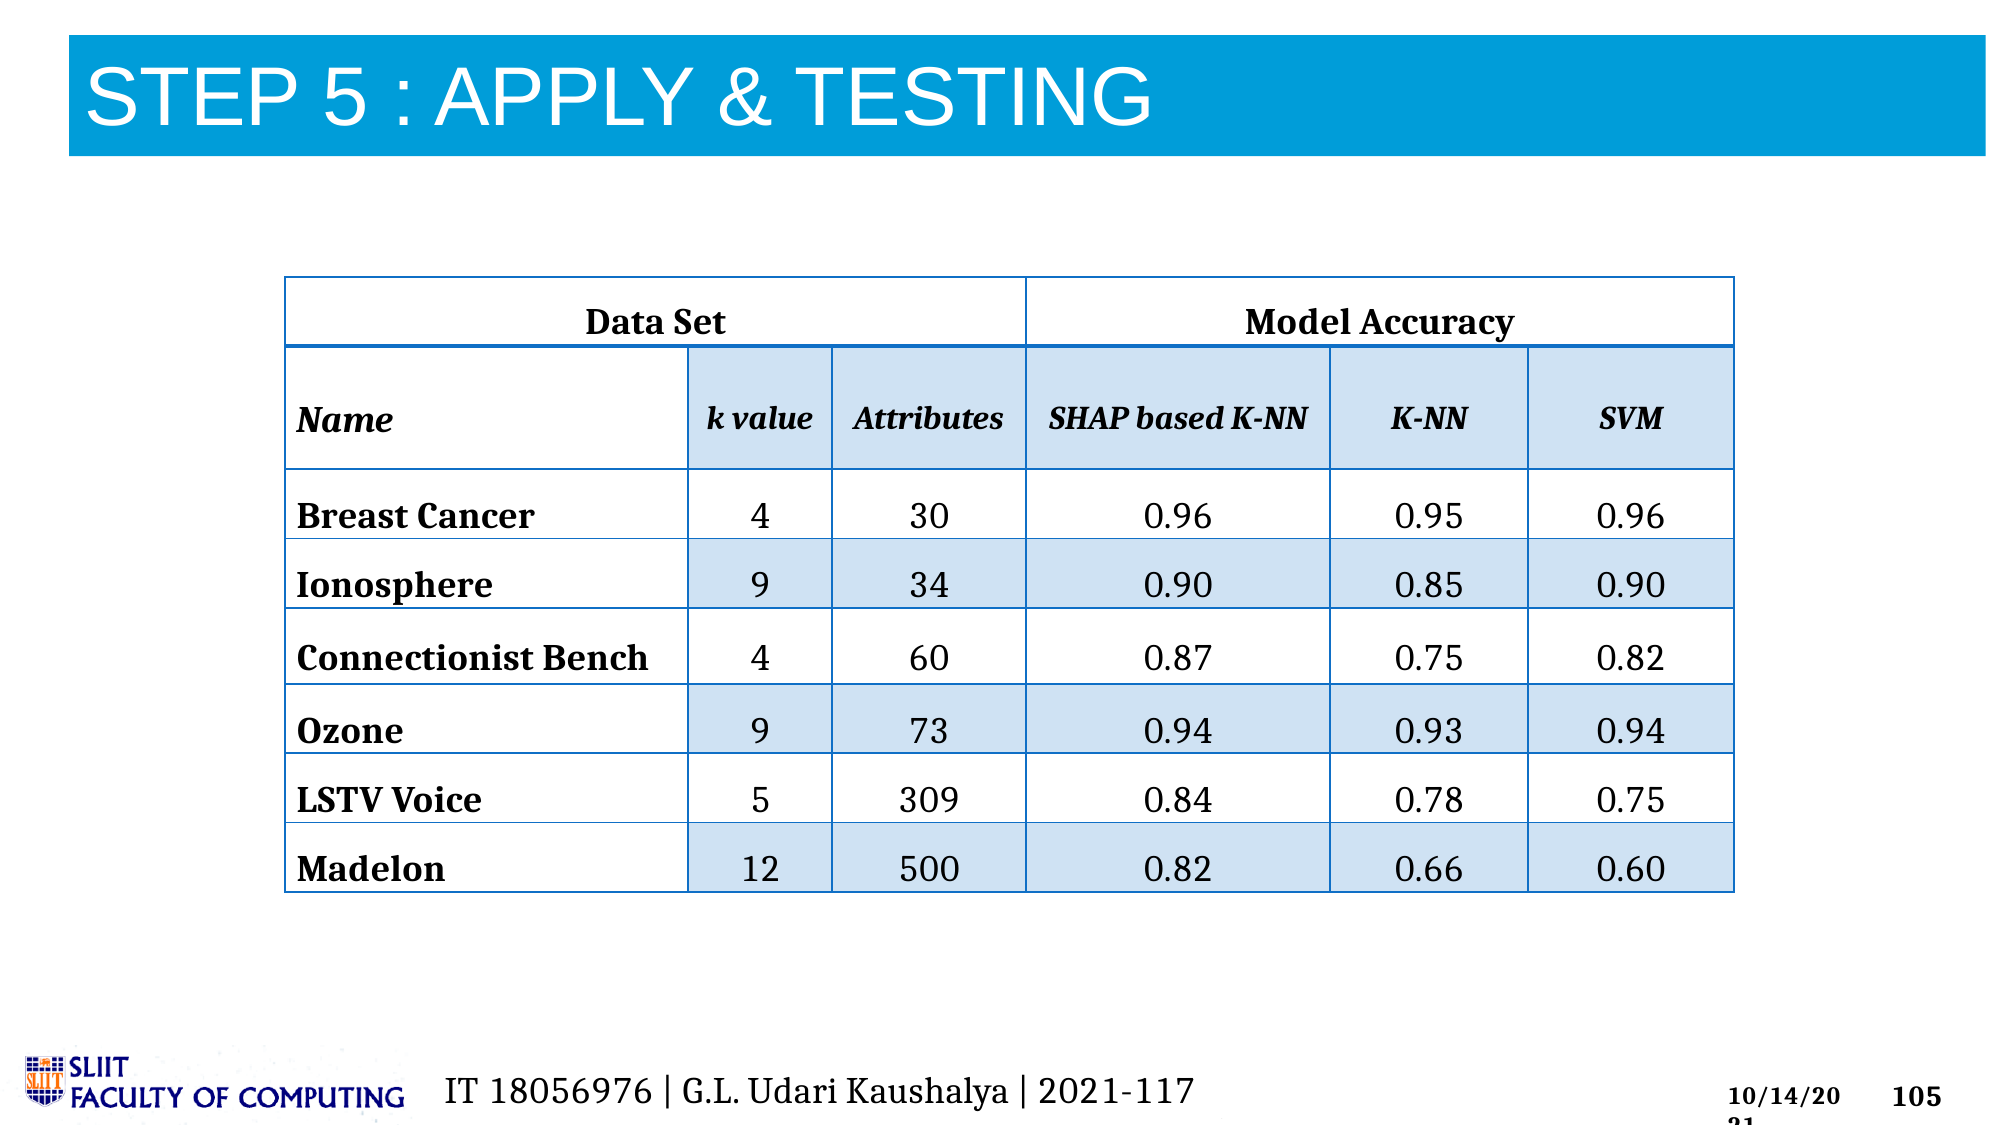

Step 5 : APPLY & TESTING
| Data Set |  |  | Model Accuracy |  |  |
| --- | --- | --- | --- | --- | --- |
| Name | k value | Attributes | SHAP based K-NN | K-NN | SVM |
| Breast Cancer | 4 | 30 | 0.96 | 0.95 | 0.96 |
| Ionosphere | 9 | 34 | 0.90 | 0.85 | 0.90 |
| Connectionist Bench | 4 | 60 | 0.87 | 0.75 | 0.82 |
| Ozone | 9 | 73 | 0.94 | 0.93 | 0.94 |
| LSTV Voice | 5 | 309 | 0.84 | 0.78 | 0.75 |
| Madelon | 12 | 500 | 0.82 | 0.66 | 0.60 |
IT 18056976 | G.L. Udari Kaushalya | 2021-117